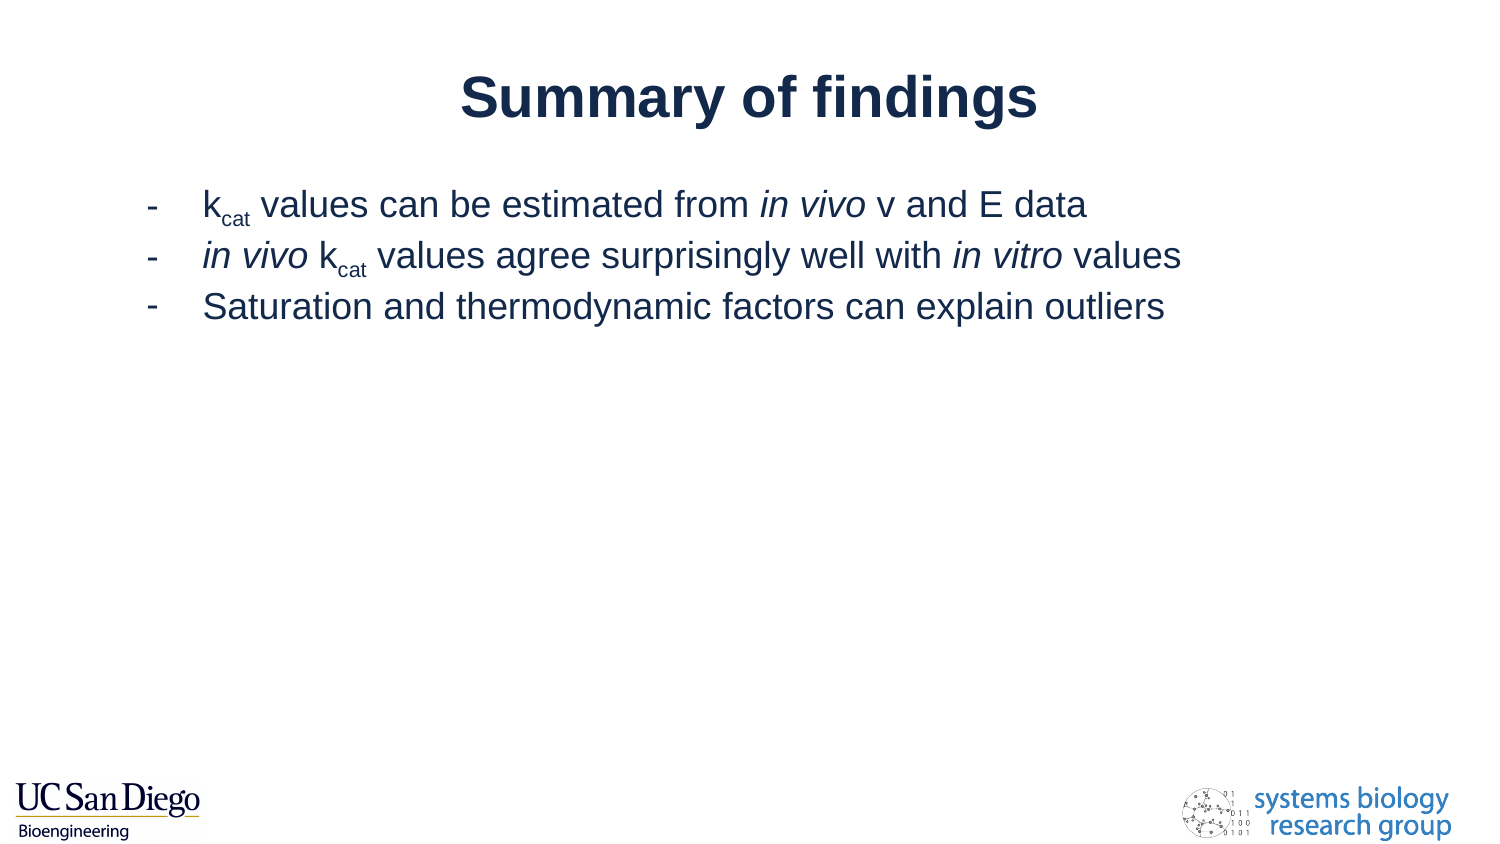

# Summary of findings
kcat values can be estimated from in vivo v and E data
in vivo kcat values agree surprisingly well with in vitro values
Saturation and thermodynamic factors can explain outliers